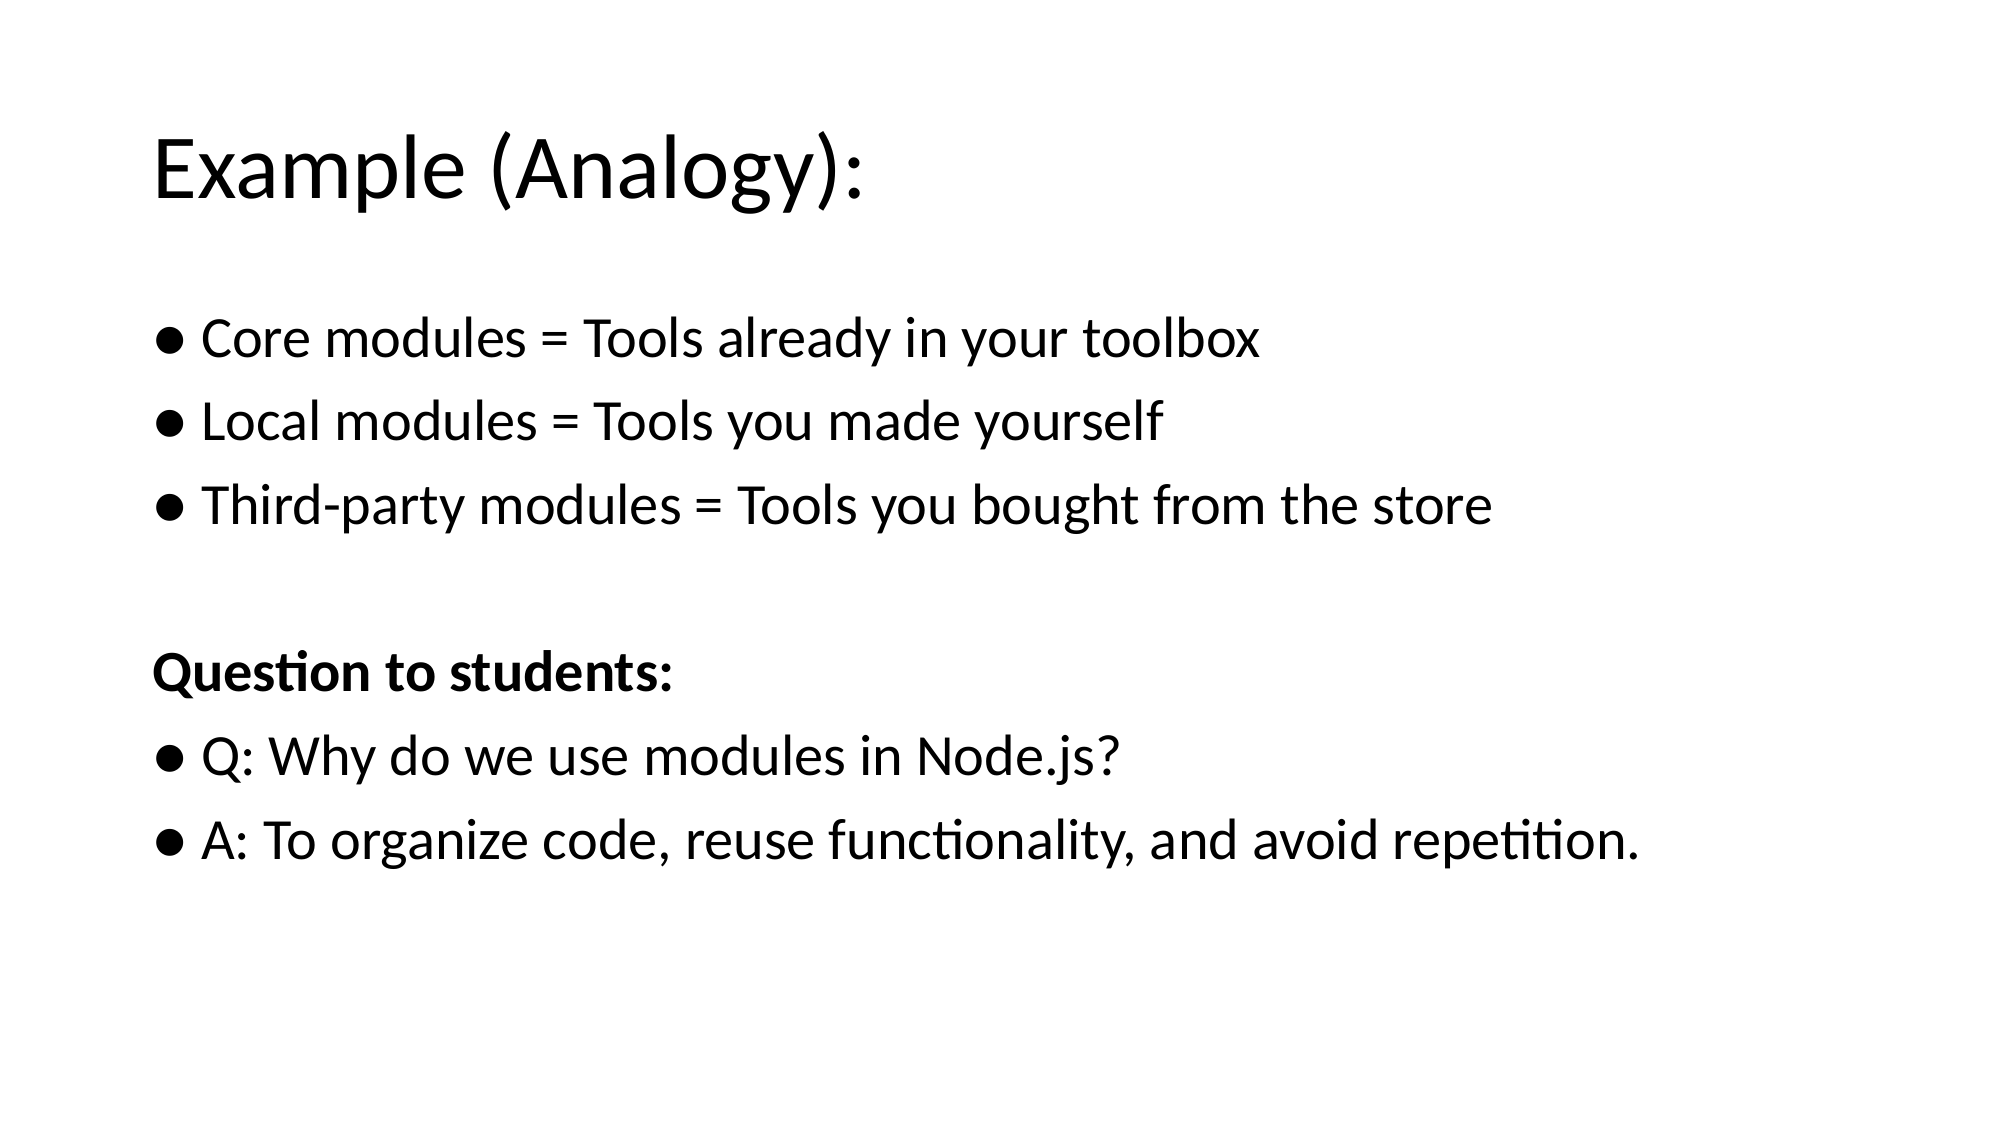

# Example (Analogy):
● Core modules = Tools already in your toolbox
● Local modules = Tools you made yourself
● Third-party modules = Tools you bought from the store

Question to students:
● Q: Why do we use modules in Node.js?
● A: To organize code, reuse functionality, and avoid repetition.